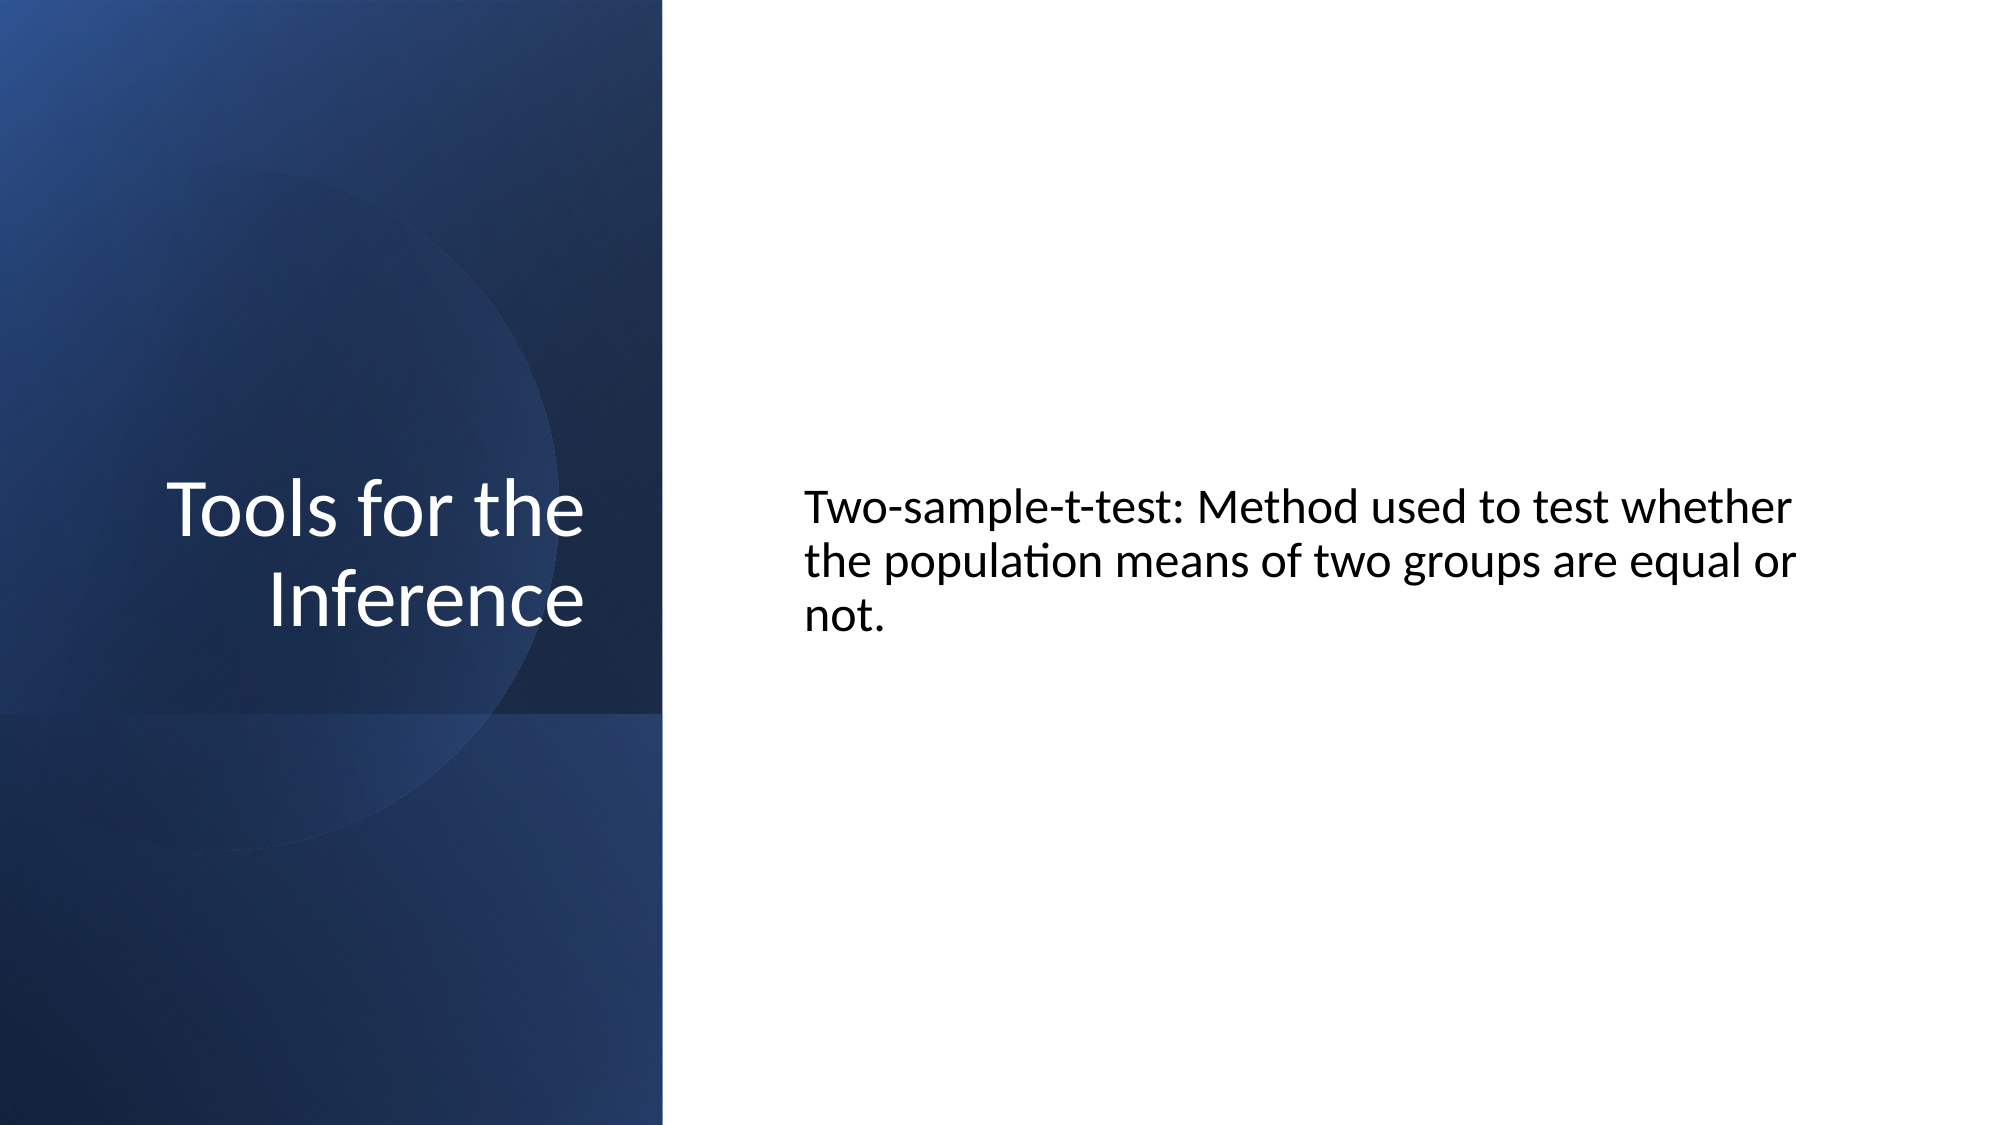

# Tools for the Inference
Two-sample-t-test: Method used to test whether the population means of two groups are equal or not.